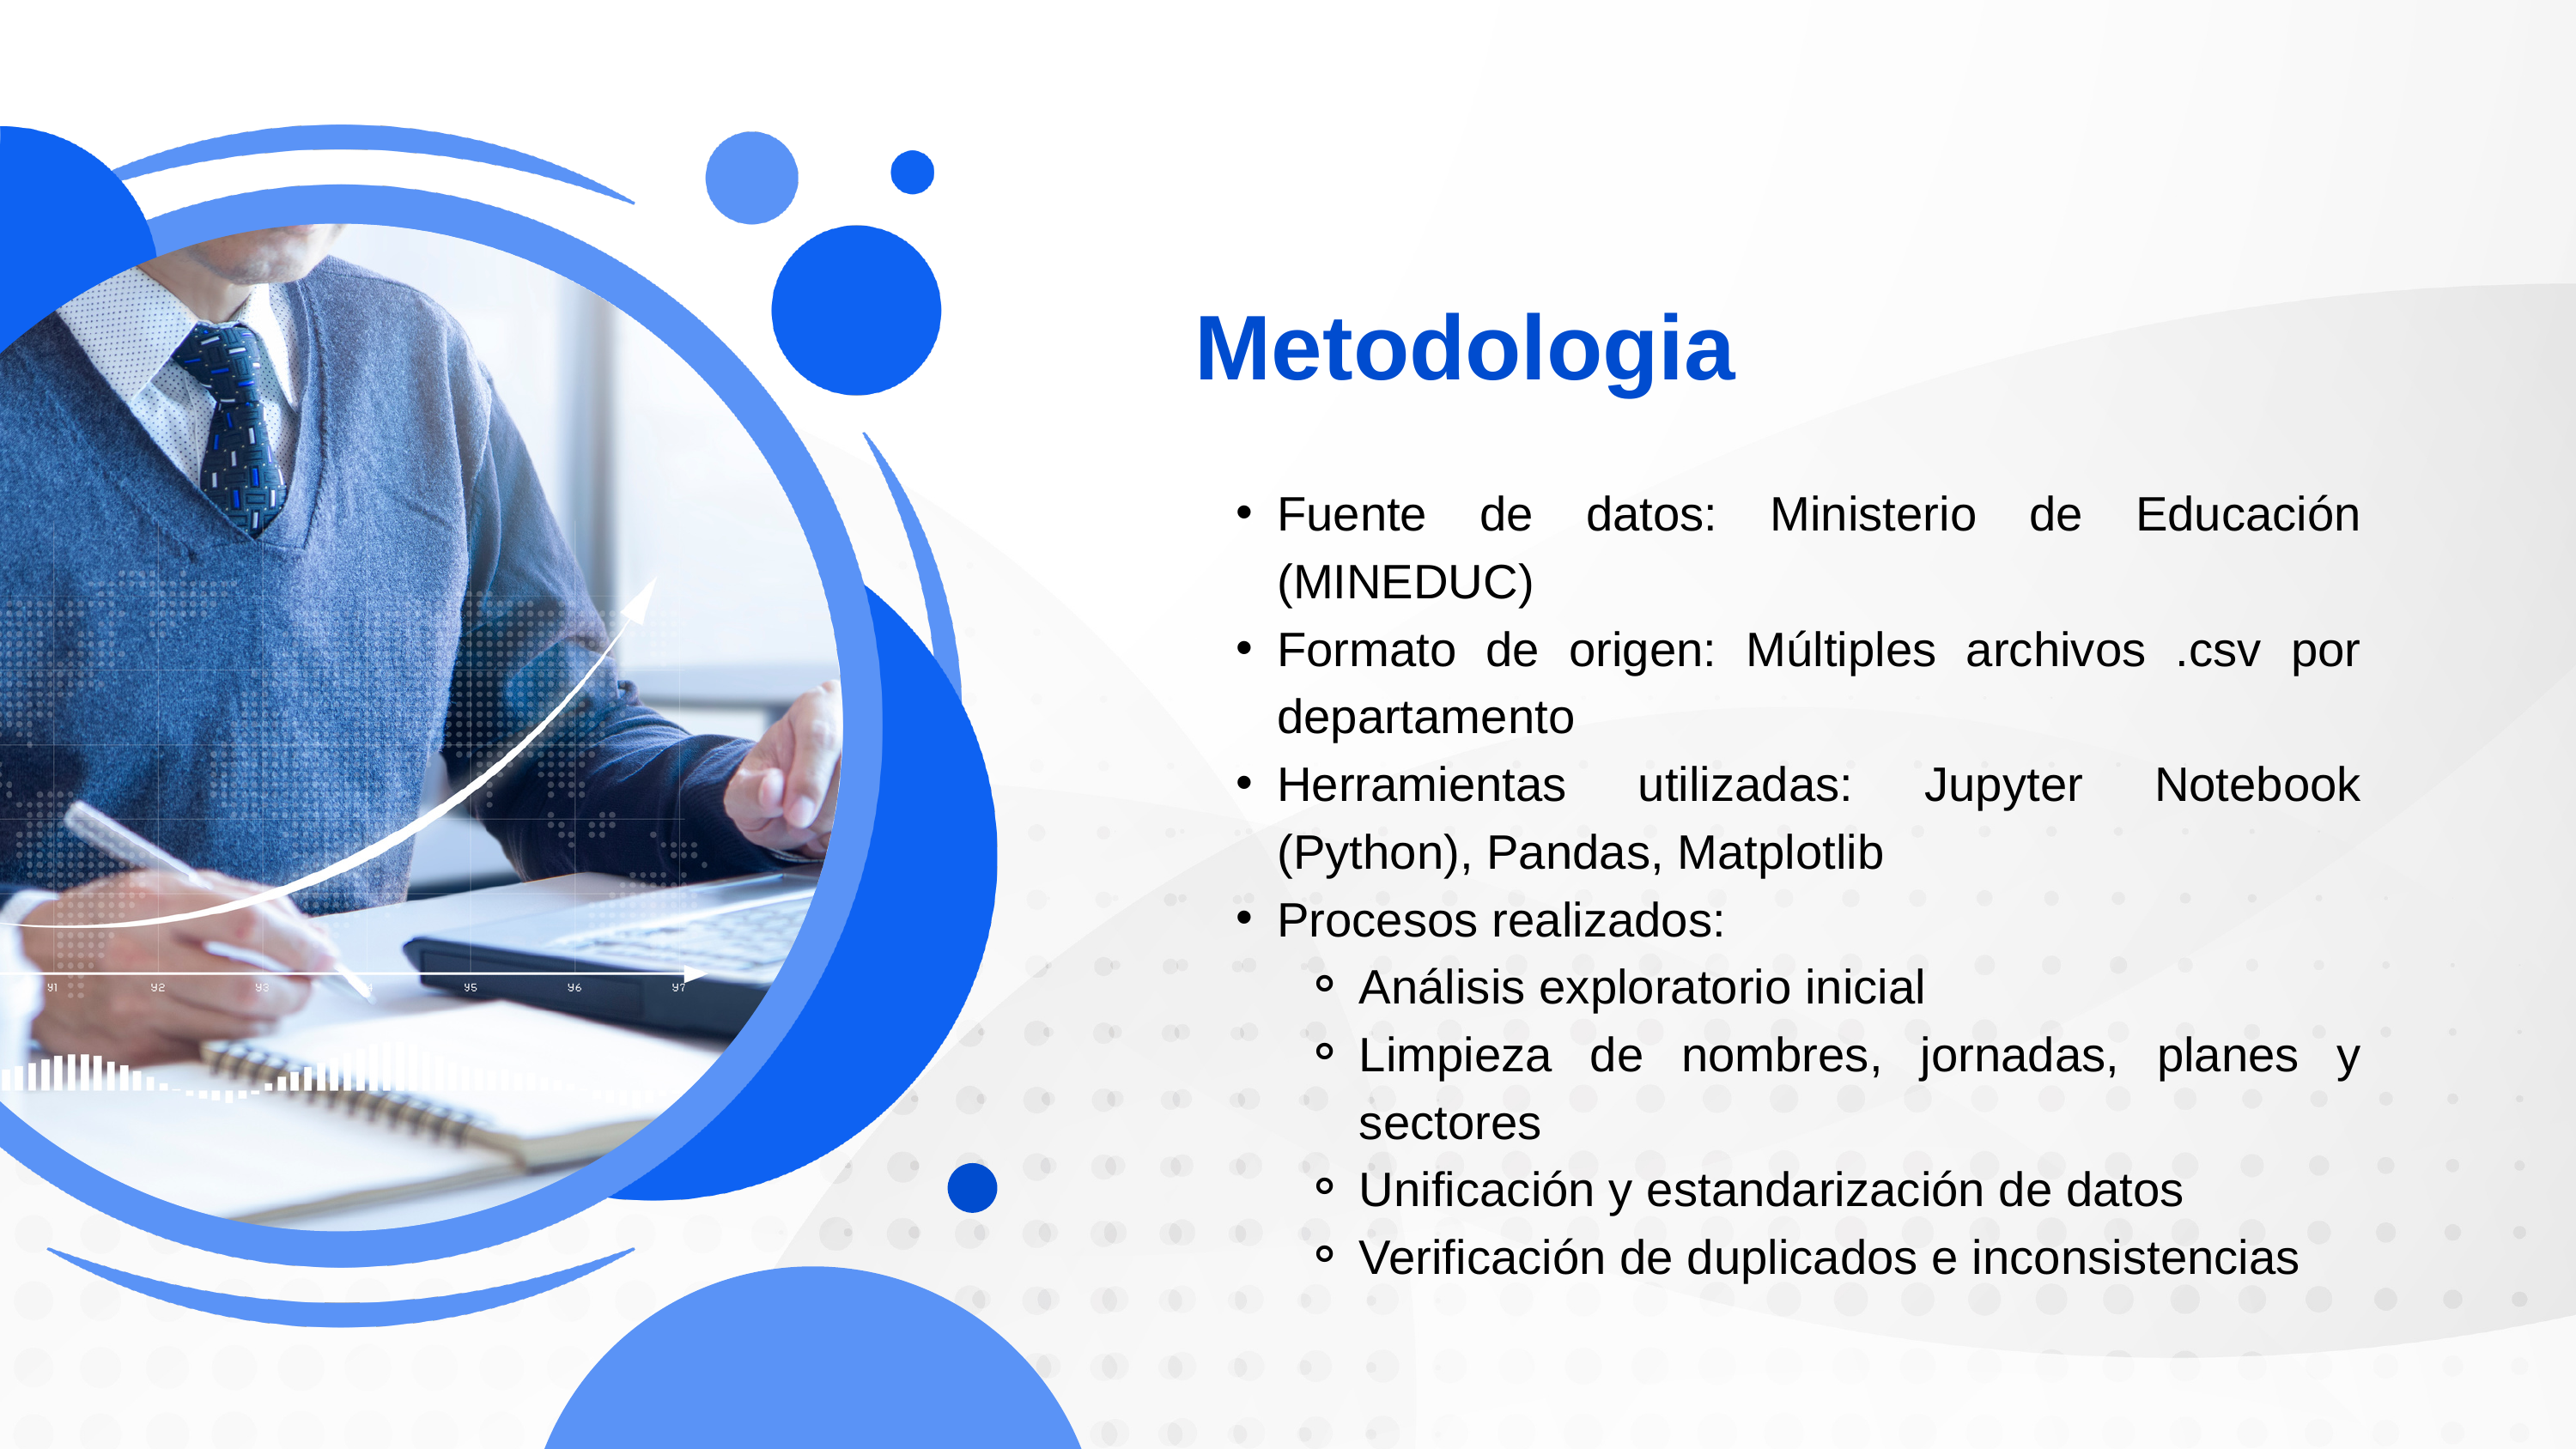

Metodologia
Fuente de datos: Ministerio de Educación (MINEDUC)
Formato de origen: Múltiples archivos .csv por departamento
Herramientas utilizadas: Jupyter Notebook (Python), Pandas, Matplotlib
Procesos realizados:
Análisis exploratorio inicial
Limpieza de nombres, jornadas, planes y sectores
Unificación y estandarización de datos
Verificación de duplicados e inconsistencias